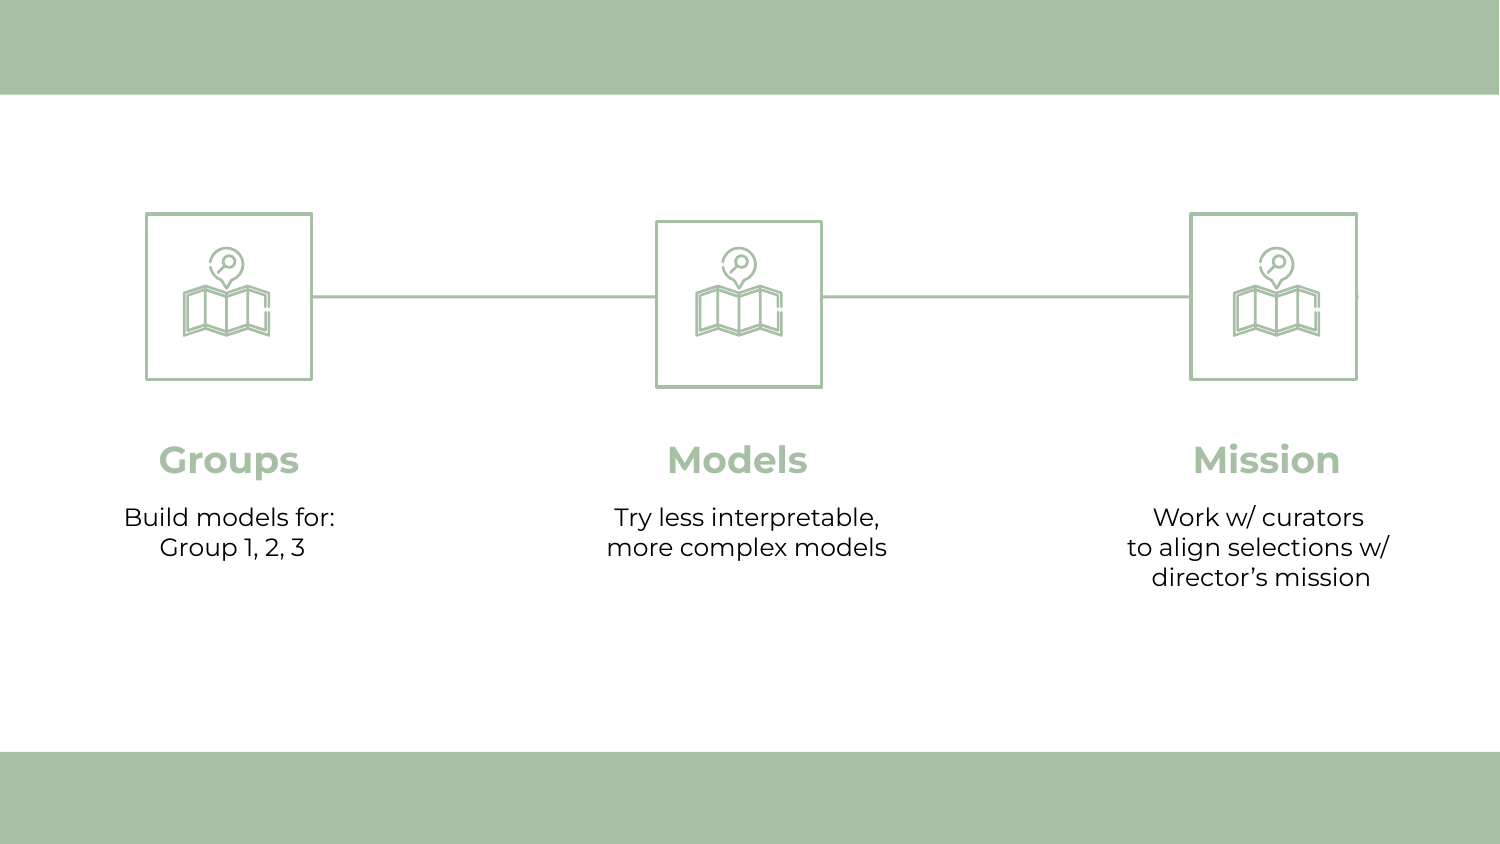

Groups
Models
Mission
Build models for:
Group 1, 2, 3
Try less interpretable, more complex models
Work w/ curators
to align selections w/
director’s mission